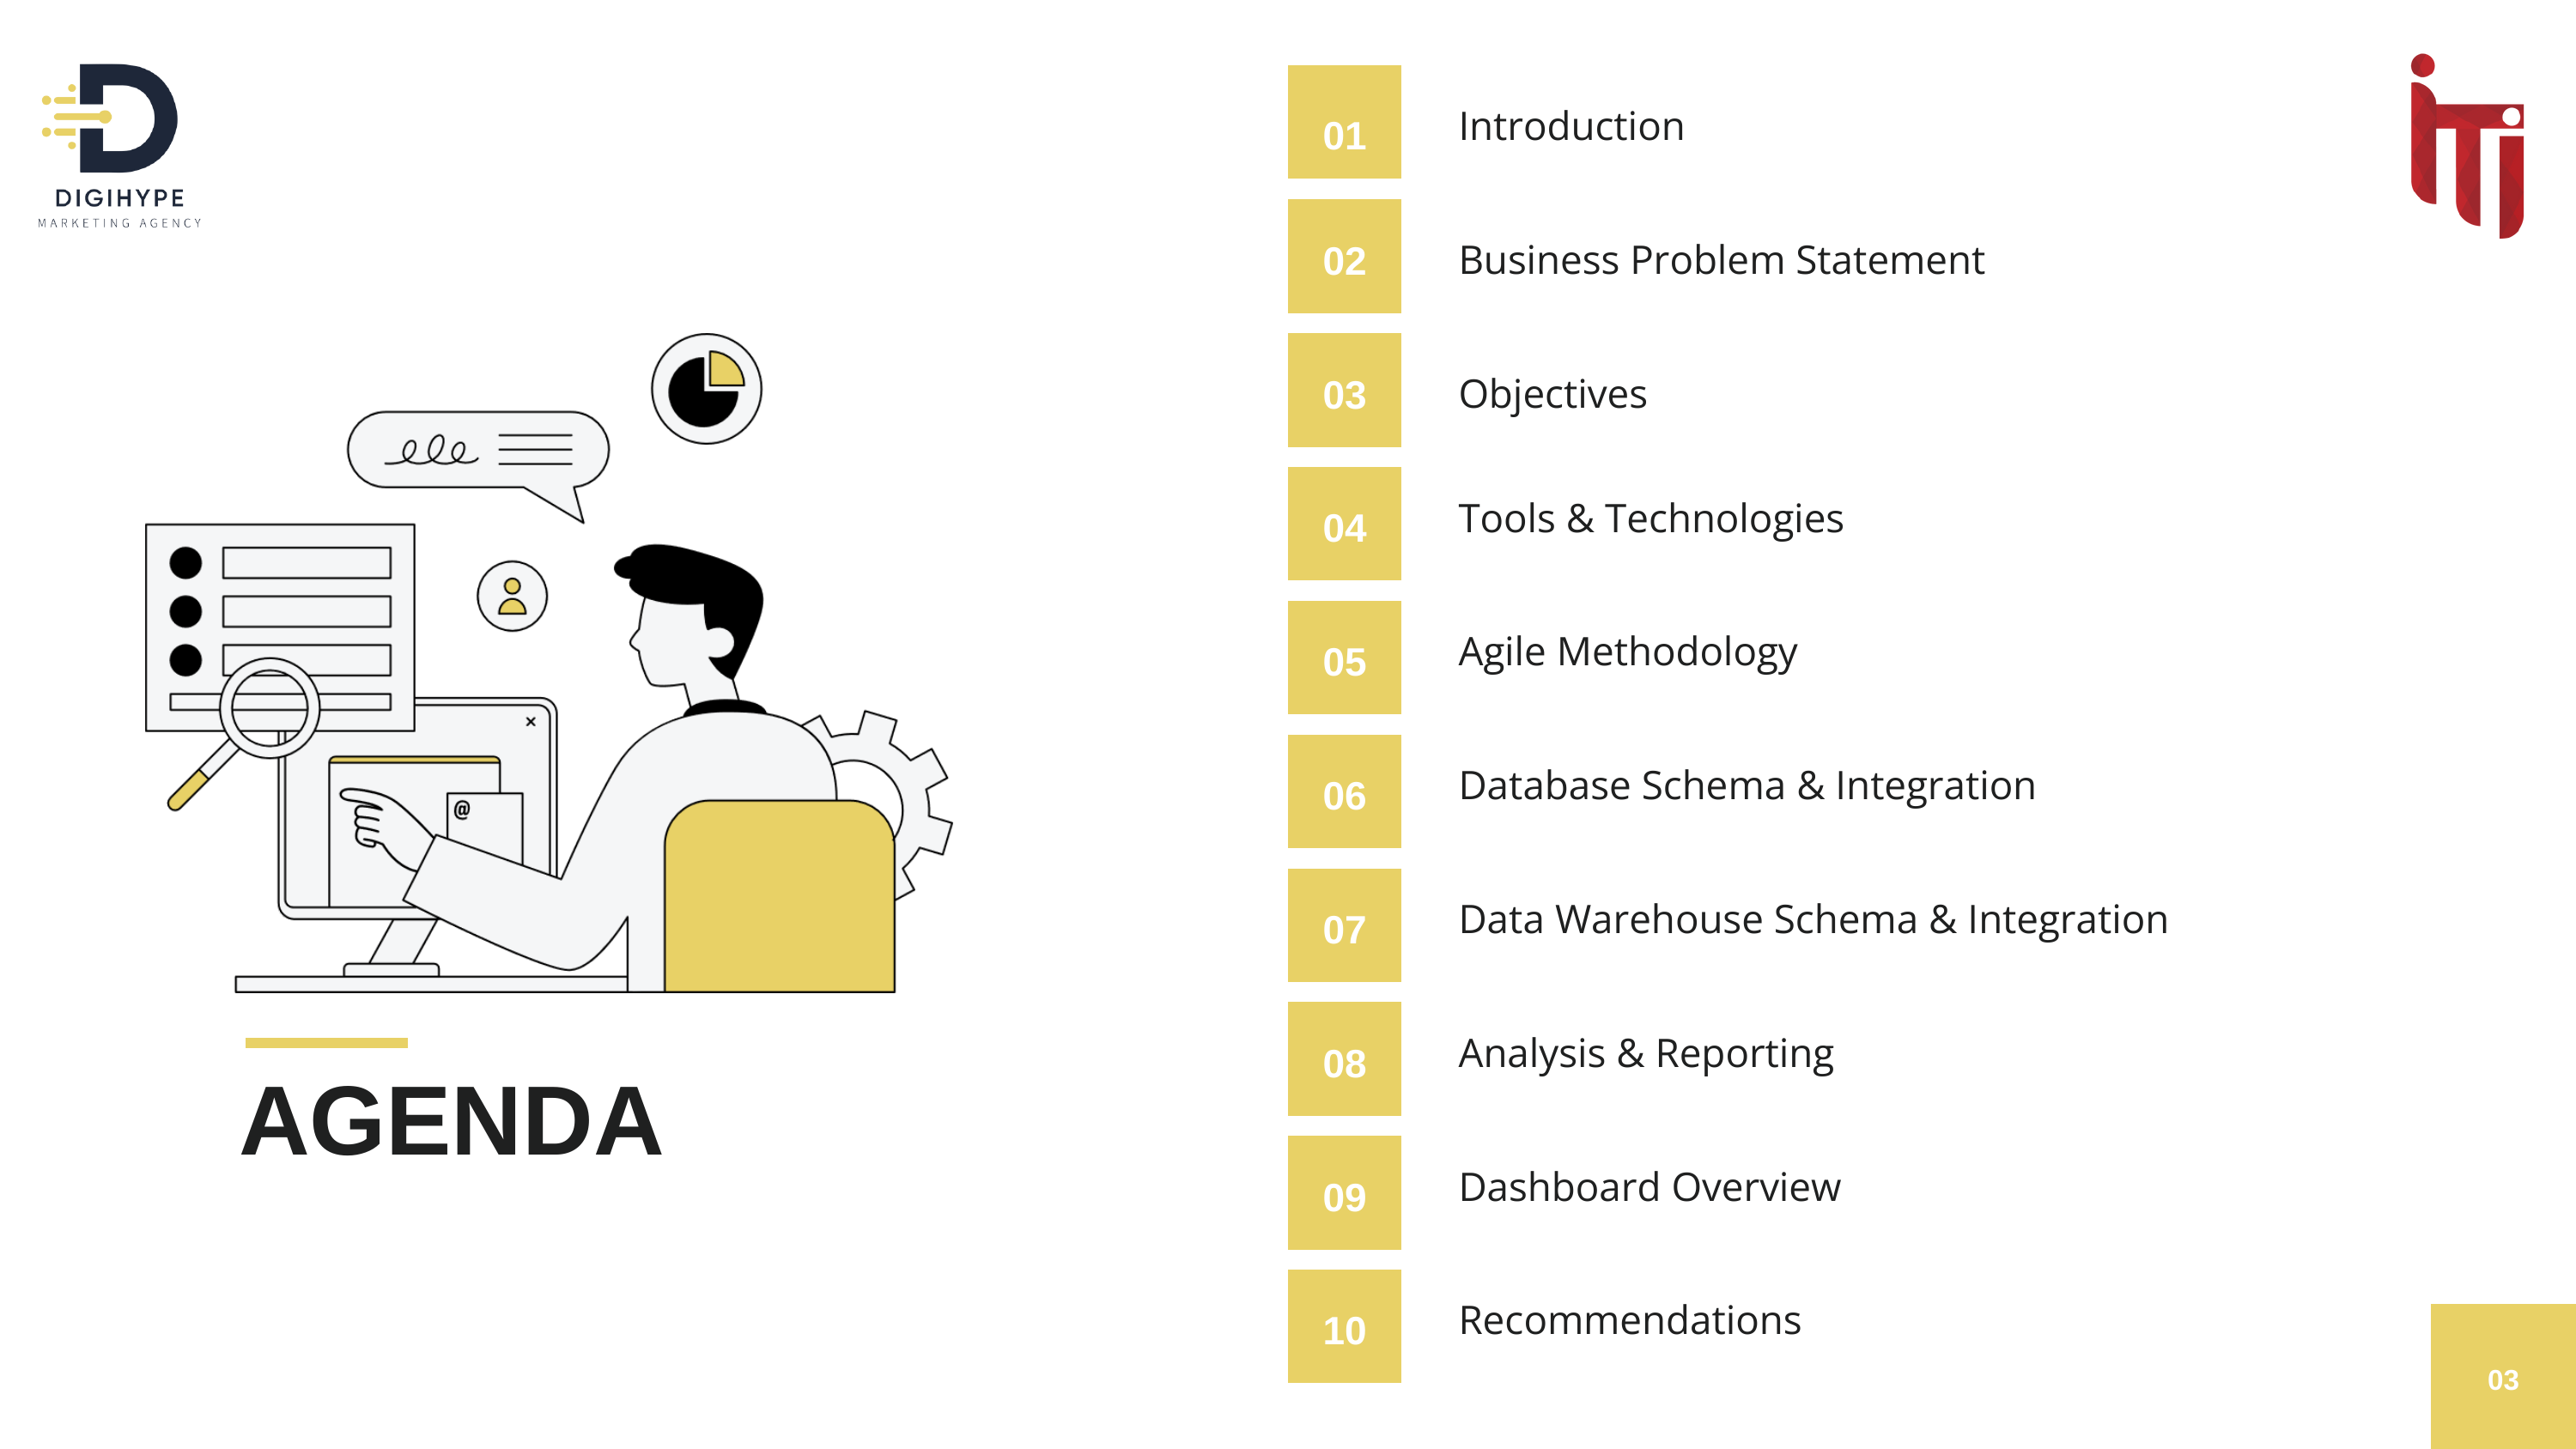

Introduction
01

Business Problem Statement
02

Objectives
03

Tools & Technologies
04

Agile Methodology
05

Database Schema & Integration
06

Data Warehouse Schema & Integration
07

Analysis & Reporting
08

AGENDA

Dashboard Overview
09

Recommendations
10

03